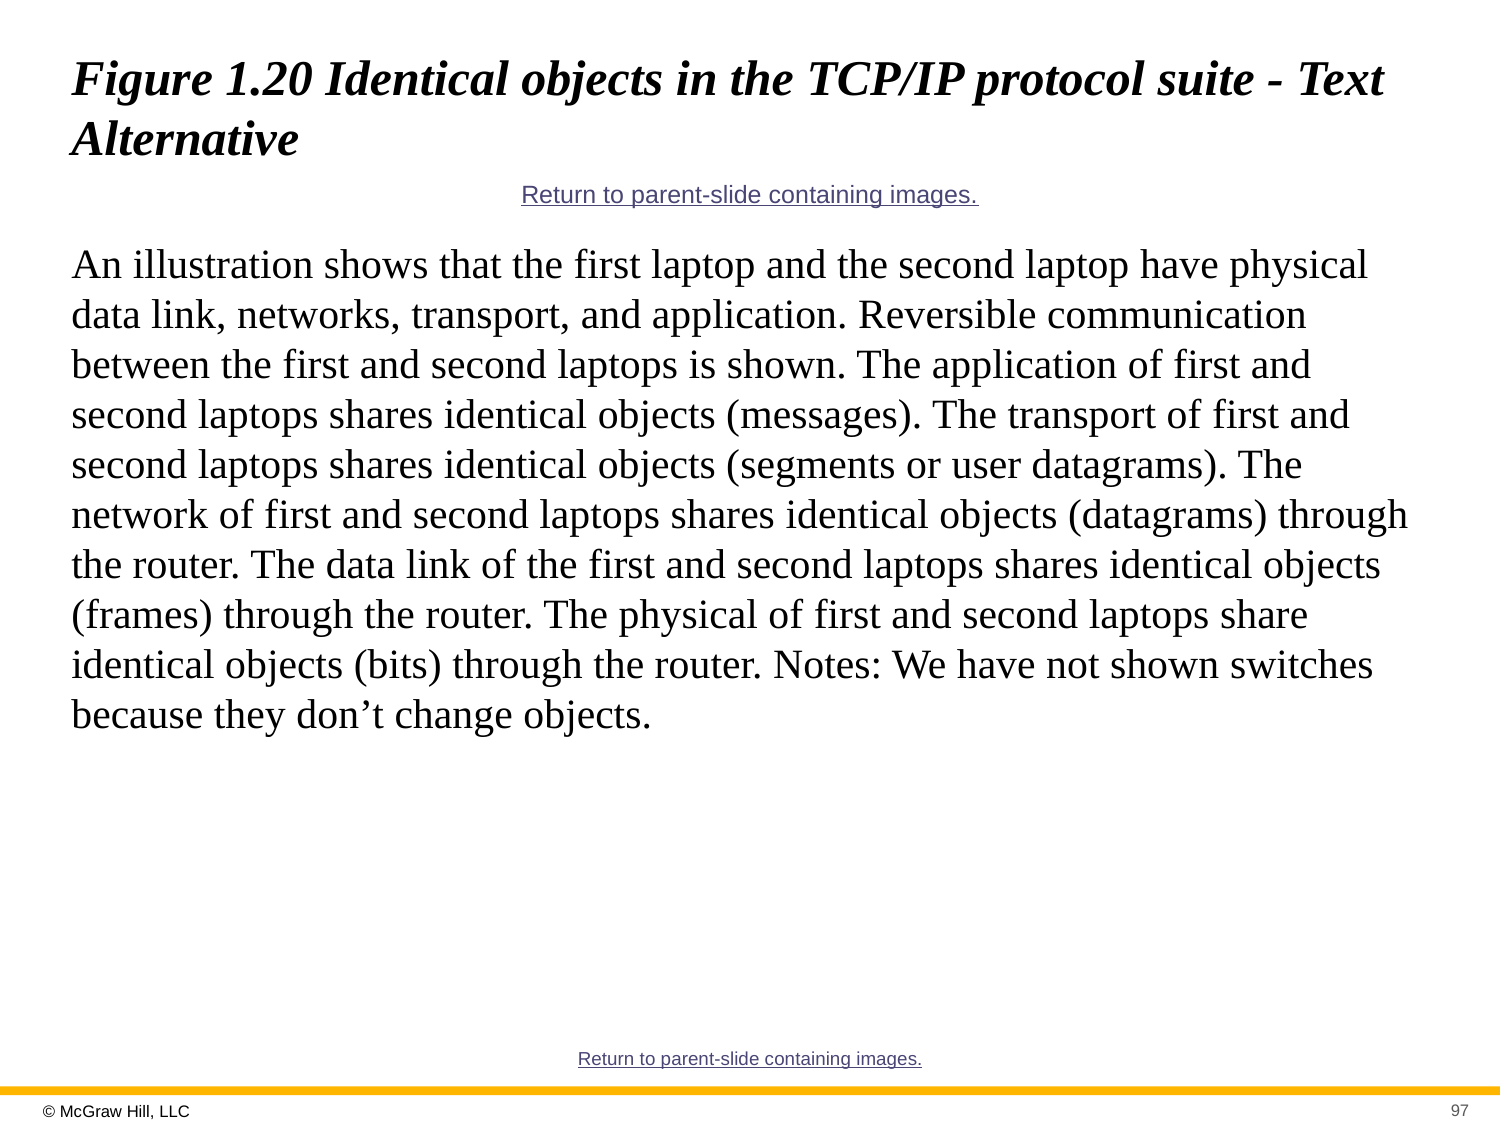

# Figure 1.20 Identical objects in the TCP/IP protocol suite - Text Alternative
Return to parent-slide containing images.
An illustration shows that the first laptop and the second laptop have physical data link, networks, transport, and application. Reversible communication between the first and second laptops is shown. The application of first and second laptops shares identical objects (messages). The transport of first and second laptops shares identical objects (segments or user datagrams). The network of first and second laptops shares identical objects (datagrams) through the router. The data link of the first and second laptops shares identical objects (frames) through the router. The physical of first and second laptops share identical objects (bits) through the router. Notes: We have not shown switches because they don’t change objects.
Return to parent-slide containing images.
97